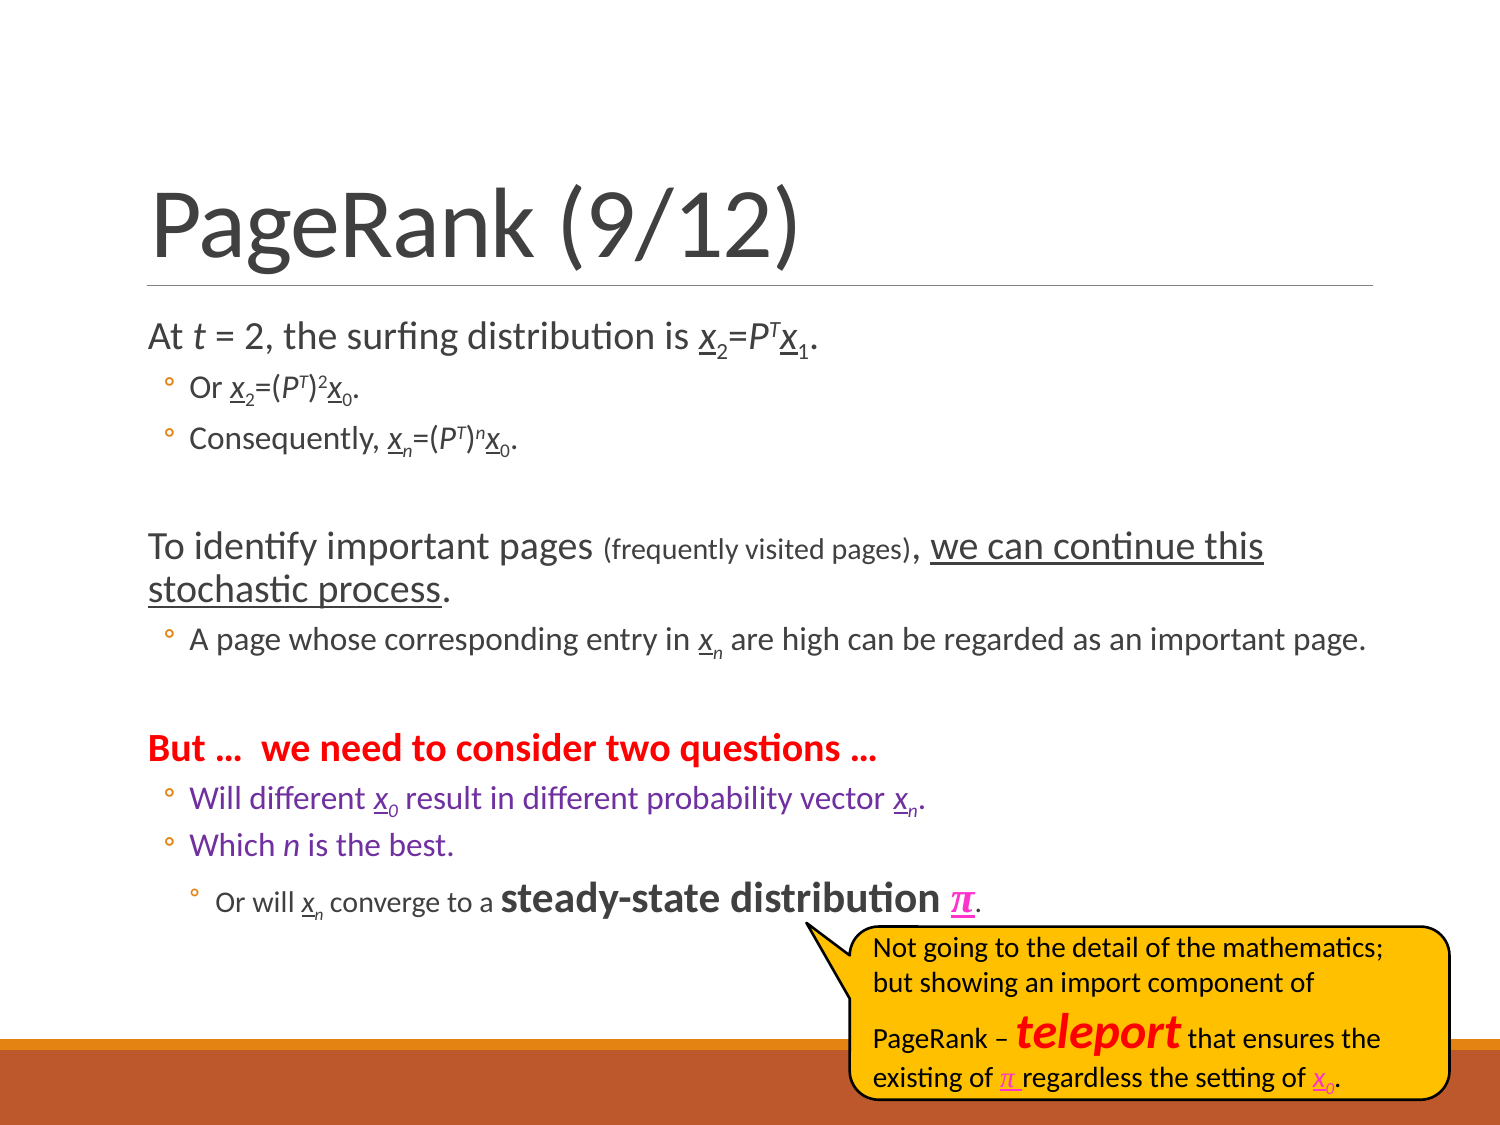

# PageRank (9/12)
At t = 2, the surfing distribution is x2=PTx1.
Or x2=(PT)2x0.
Consequently, xn=(PT)nx0.

To identify important pages (frequently visited pages), we can continue this stochastic process.
A page whose corresponding entry in xn are high can be regarded as an important page.

But …  we need to consider two questions …
Will different x0 result in different probability vector xn.
Which n is the best.
Or will xn converge to a steady-state distribution π.
Not going to the detail of the mathematics; but showing an import component of PageRank – teleport that ensures the existing of π regardless the setting of x0.
11